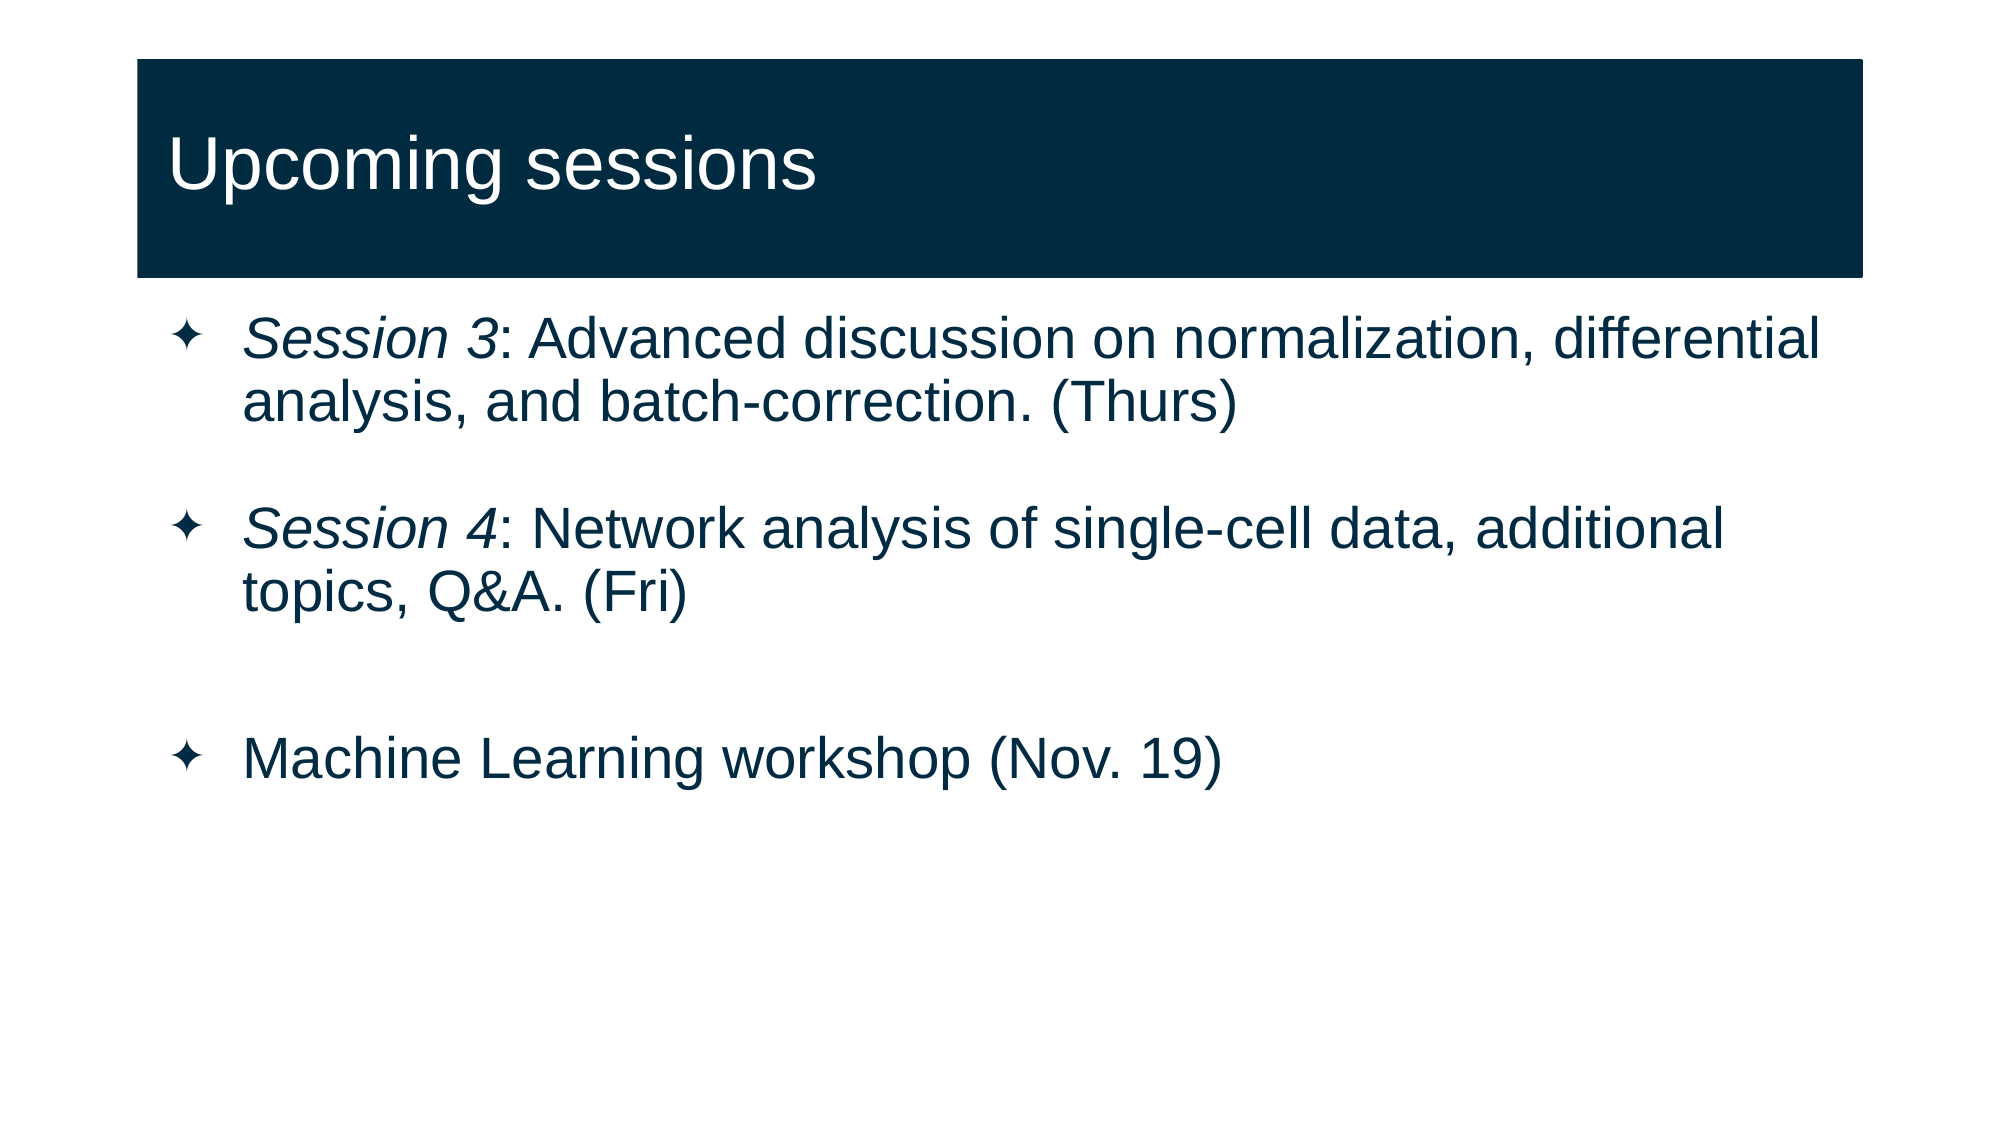

# Upcoming sessions
Session 3: Advanced discussion on normalization, differential analysis, and batch-correction. (Thurs)

Session 4: Network analysis of single-cell data, additional topics, Q&A. (Fri)

Machine Learning workshop (Nov. 19)